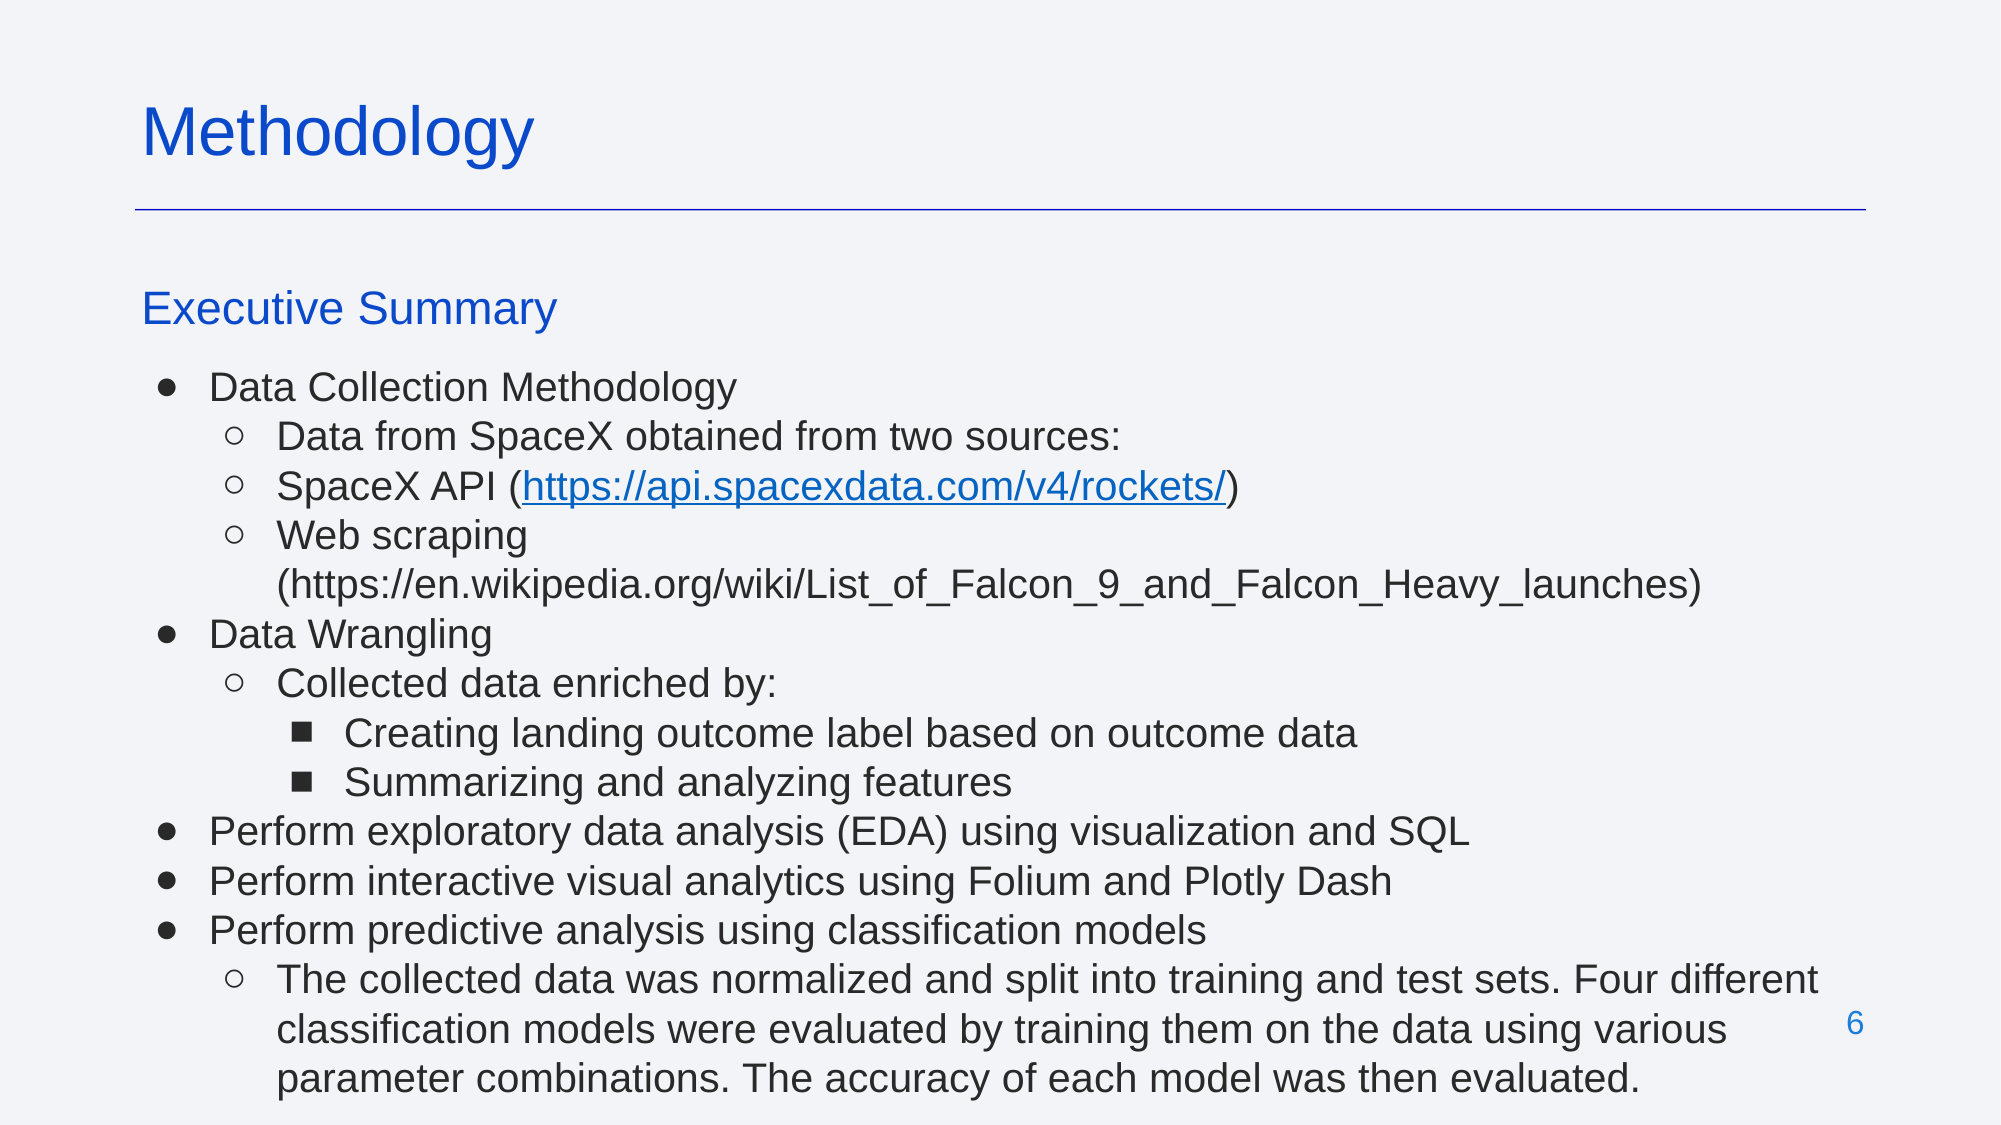

Methodology
Executive Summary
Data Collection Methodology
Data from SpaceX obtained from two sources:
SpaceX API (https://api.spacexdata.com/v4/rockets/)
Web scraping (https://en.wikipedia.org/wiki/List_of_Falcon_9_and_Falcon_Heavy_launches)
Data Wrangling
Collected data enriched by:
Creating landing outcome label based on outcome data
Summarizing and analyzing features
Perform exploratory data analysis (EDA) using visualization and SQL
Perform interactive visual analytics using Folium and Plotly Dash
Perform predictive analysis using classification models
The collected data was normalized and split into training and test sets. Four different classification models were evaluated by training them on the data using various parameter combinations. The accuracy of each model was then evaluated.
6